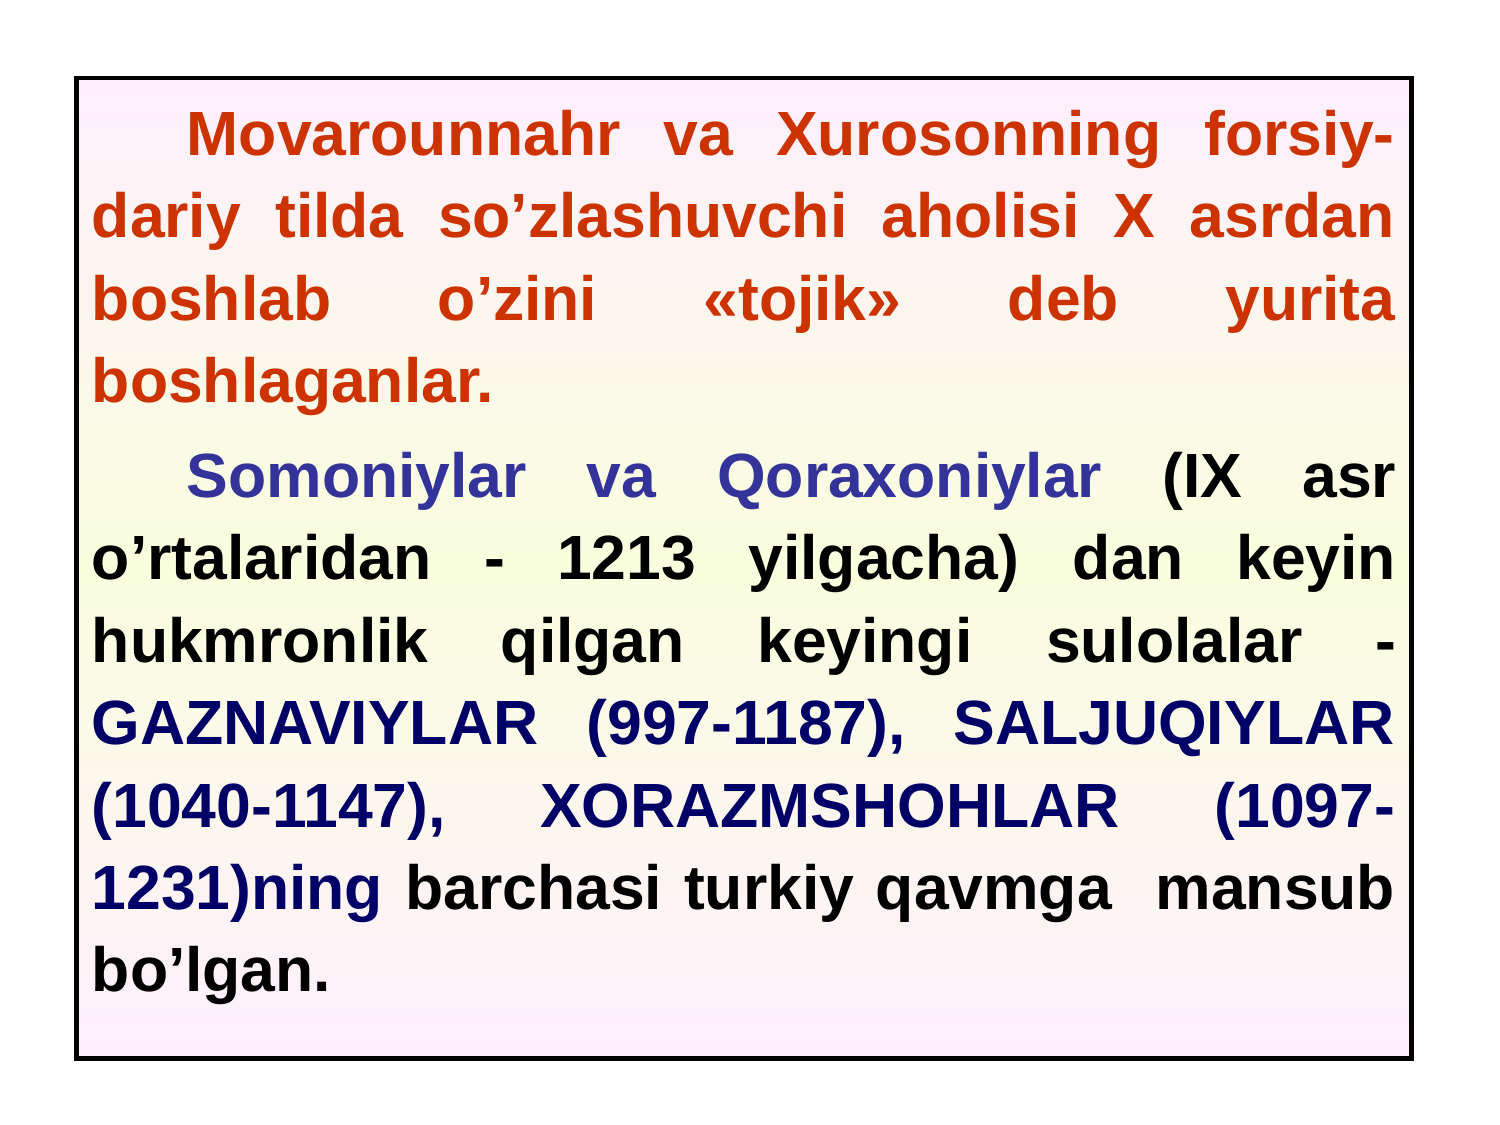

Movarounnahr va Xurosonning forsiy-dariy tilda so’zlashuvchi aholisi X asrdan boshlab o’zini «tojik» deb yurita boshlaganlar.
Somoniylar va Qoraxoniylar (IX asr o’rtalaridan - 1213 yilgacha) dan keyin hukmronlik qilgan keyingi sulolalar - GAZNAVIYLAR (997-1187), SALJUQIYLAR (1040-1147), XORAZMSHOHLAR (1097-1231)ning barchasi turkiy qavmga  mansub bo’lgan.